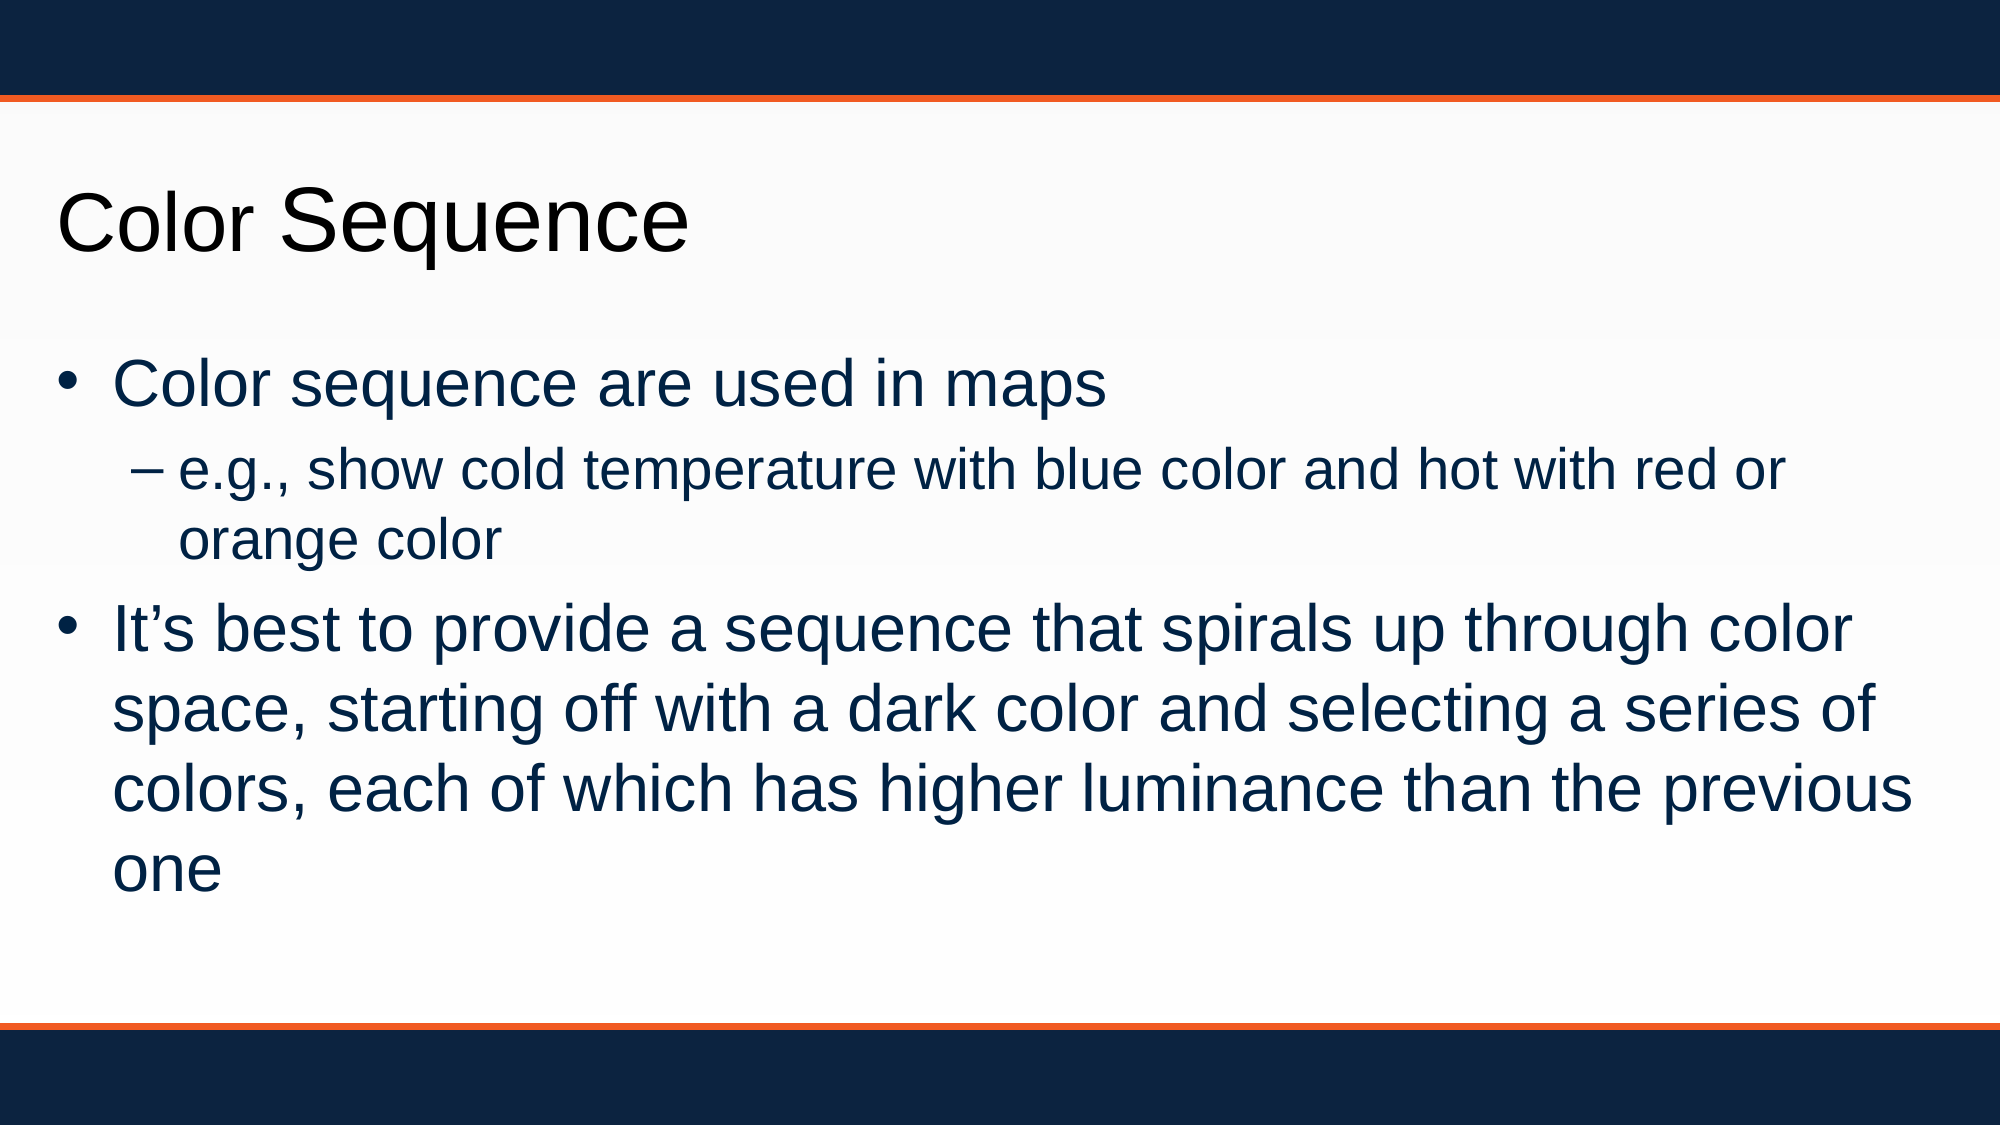

# Color Sequence
Color sequence are used in maps
e.g., show cold temperature with blue color and hot with red or orange color
It’s best to provide a sequence that spirals up through color space, starting off with a dark color and selecting a series of colors, each of which has higher luminance than the previous one